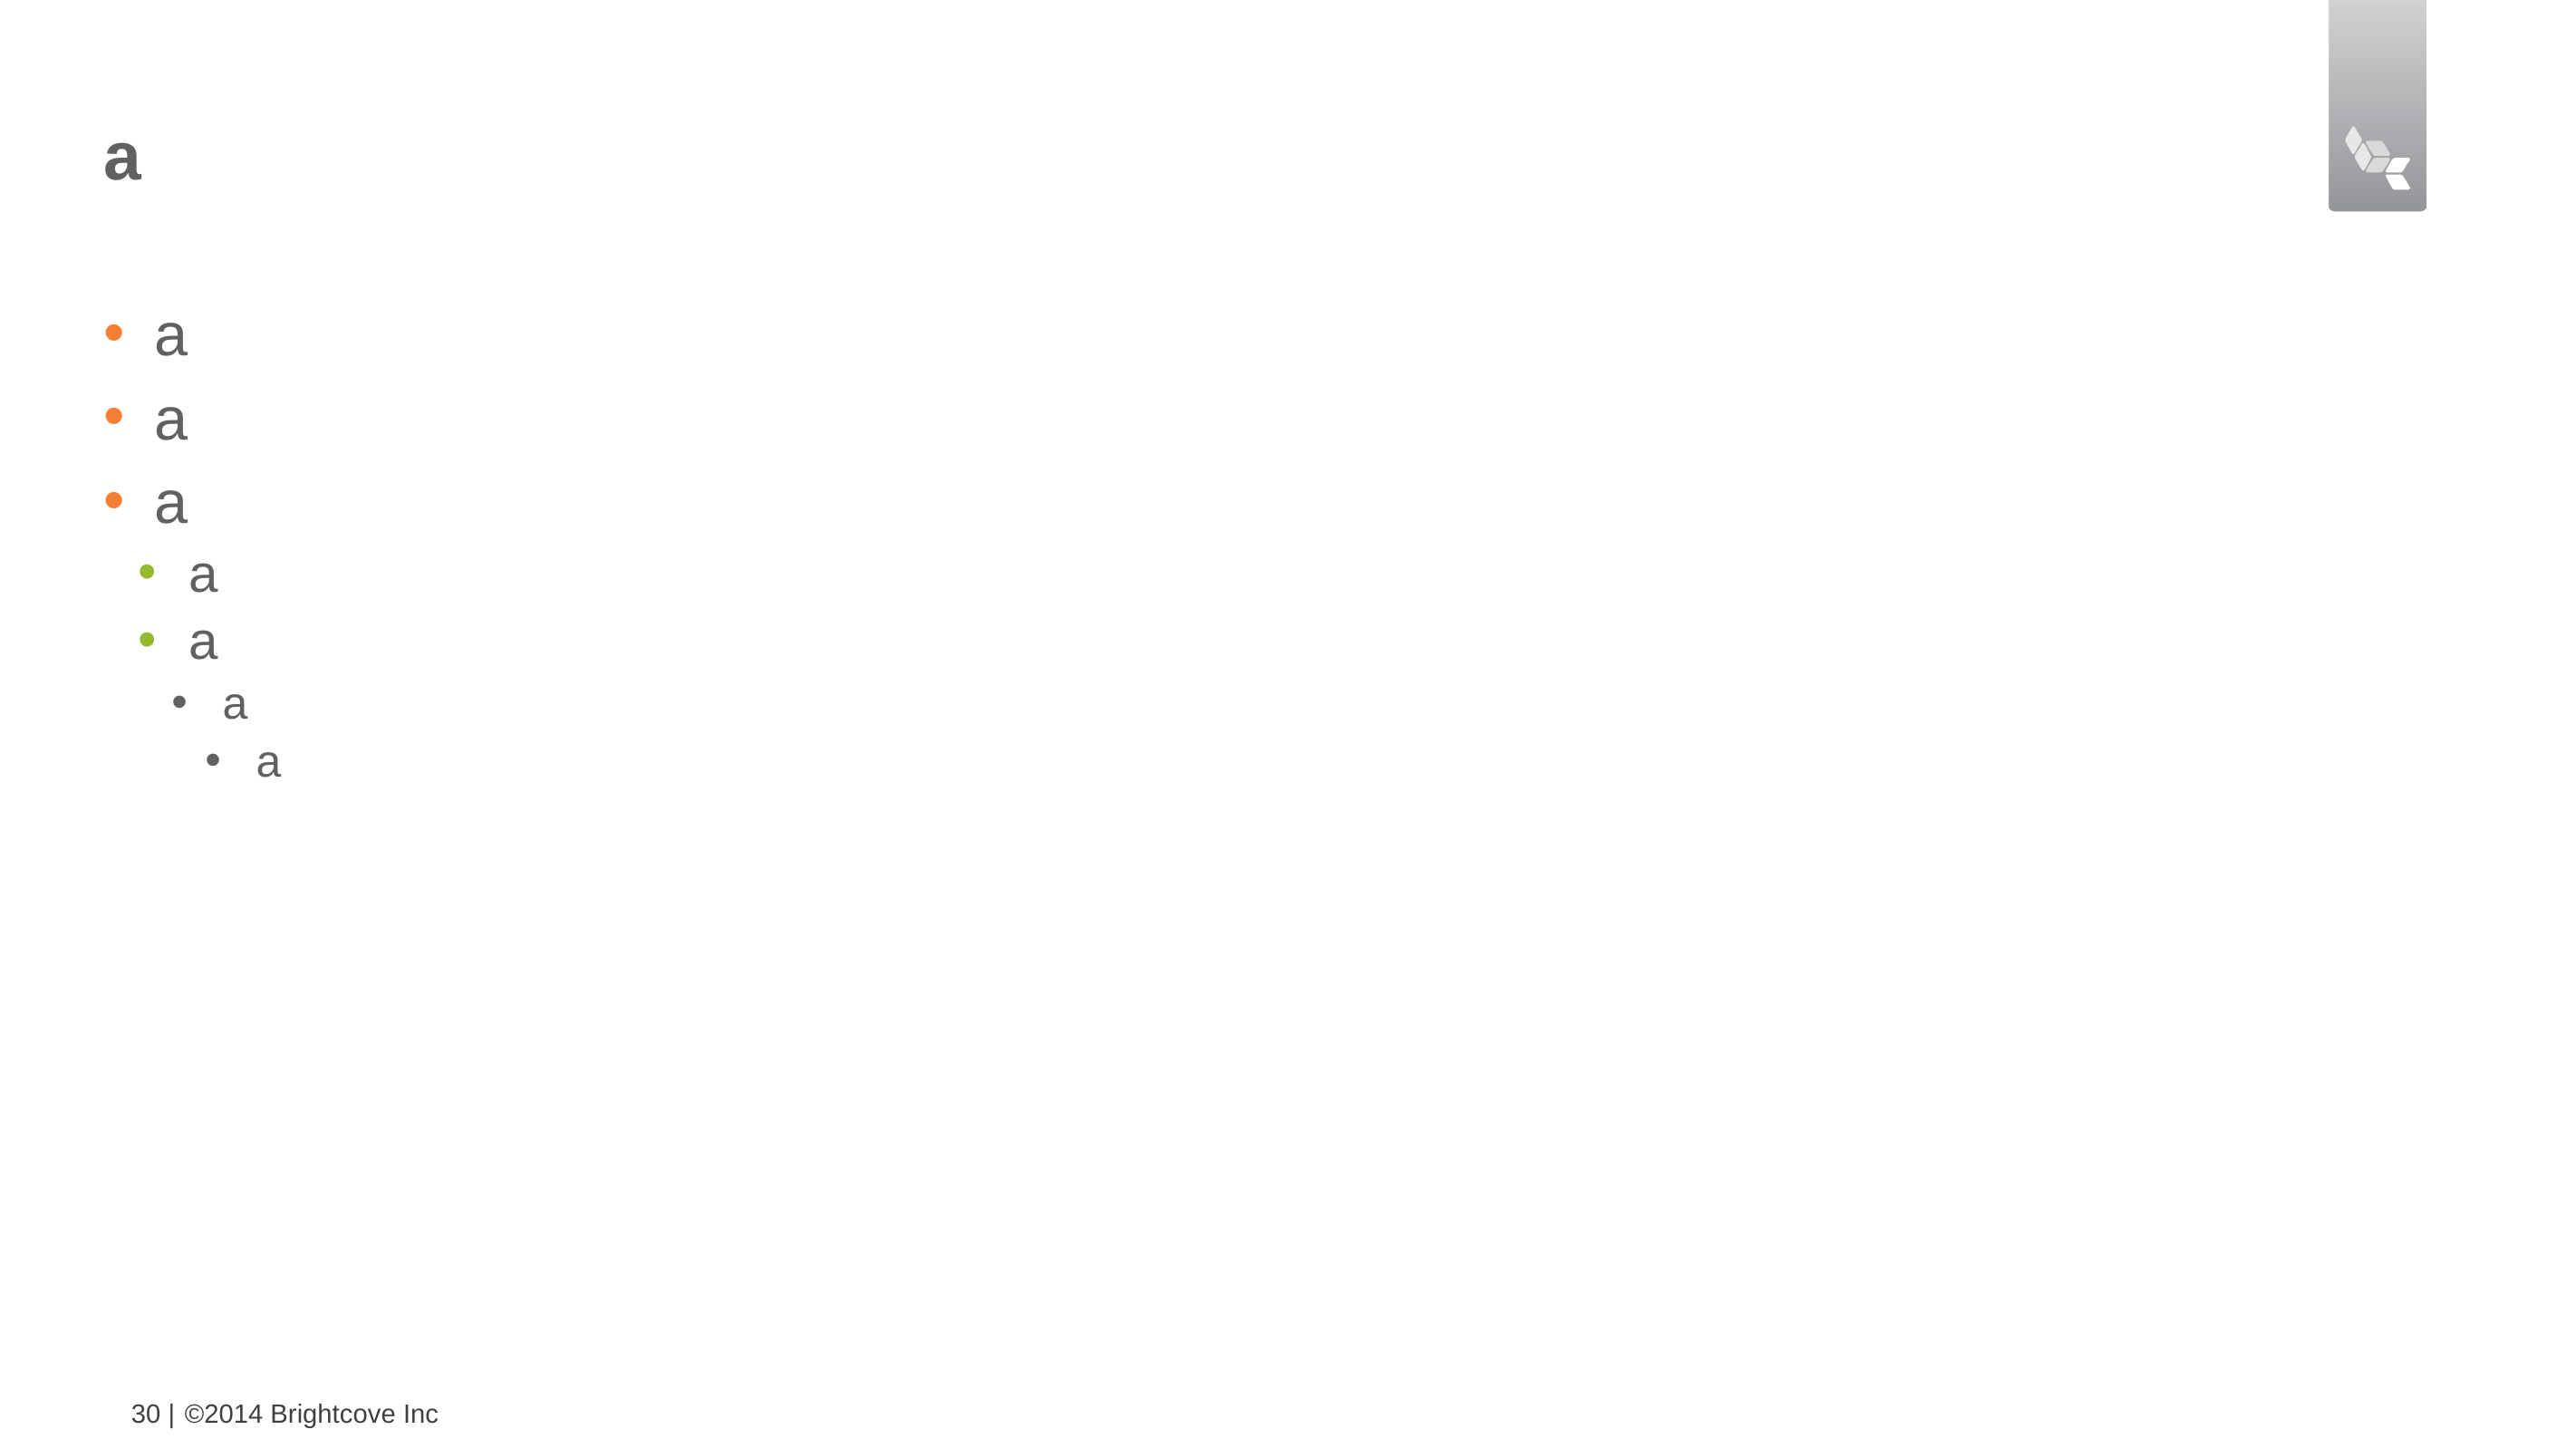

# a
a
a
a
a
a
a
a
30 |
©2014 Brightcove Inc